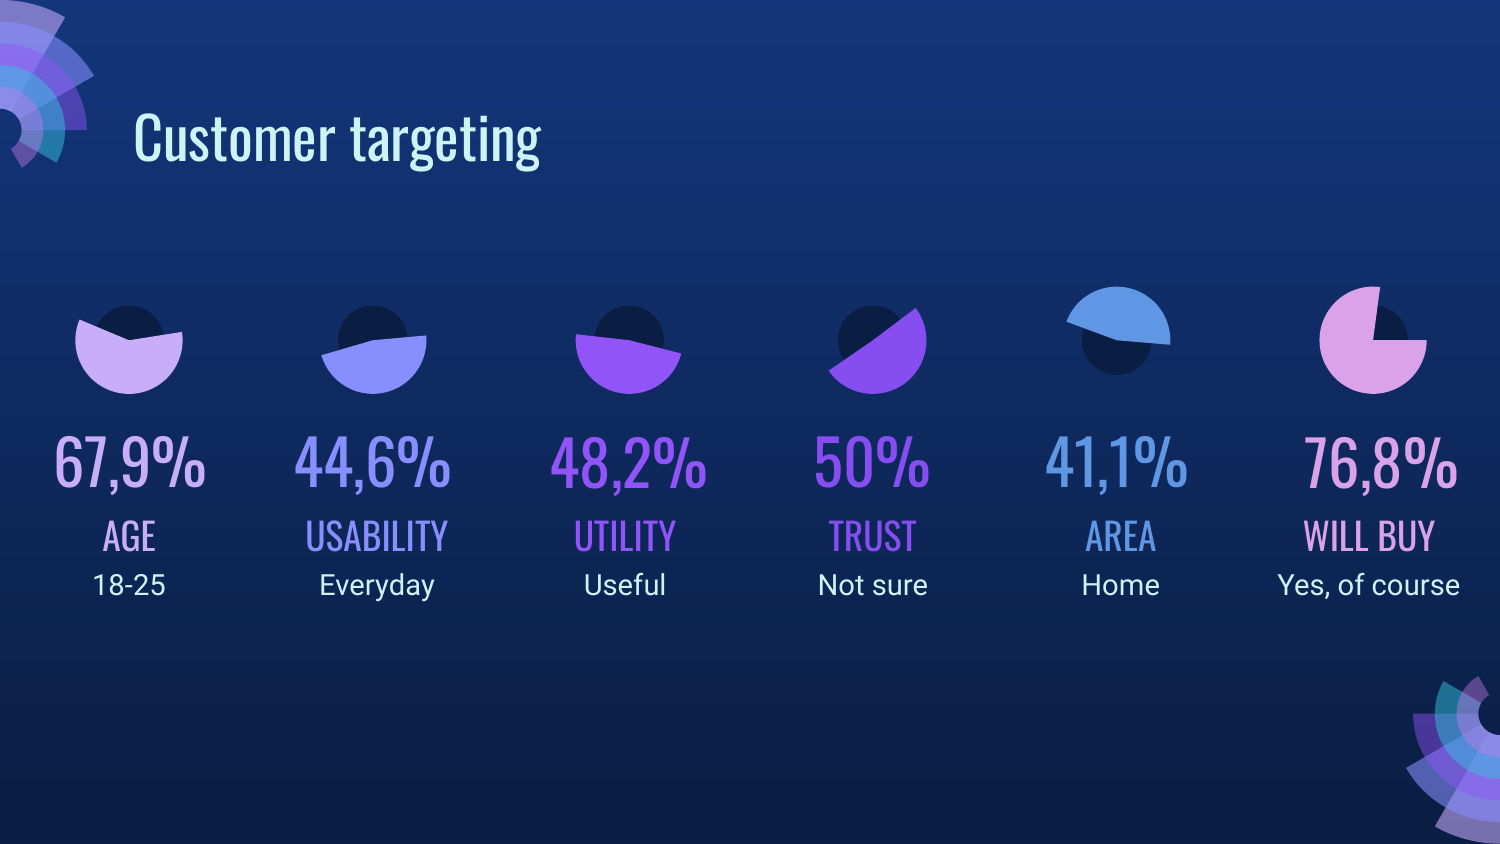

# Customer targeting

67,9%
44,6%
50%
41,1%
48,2%
76,8%
AGE
USABILITY
UTILITY
TRUST
AREA
WILL BUY
18-25
Everyday

Useful

Not sure
Home

Yes, of course